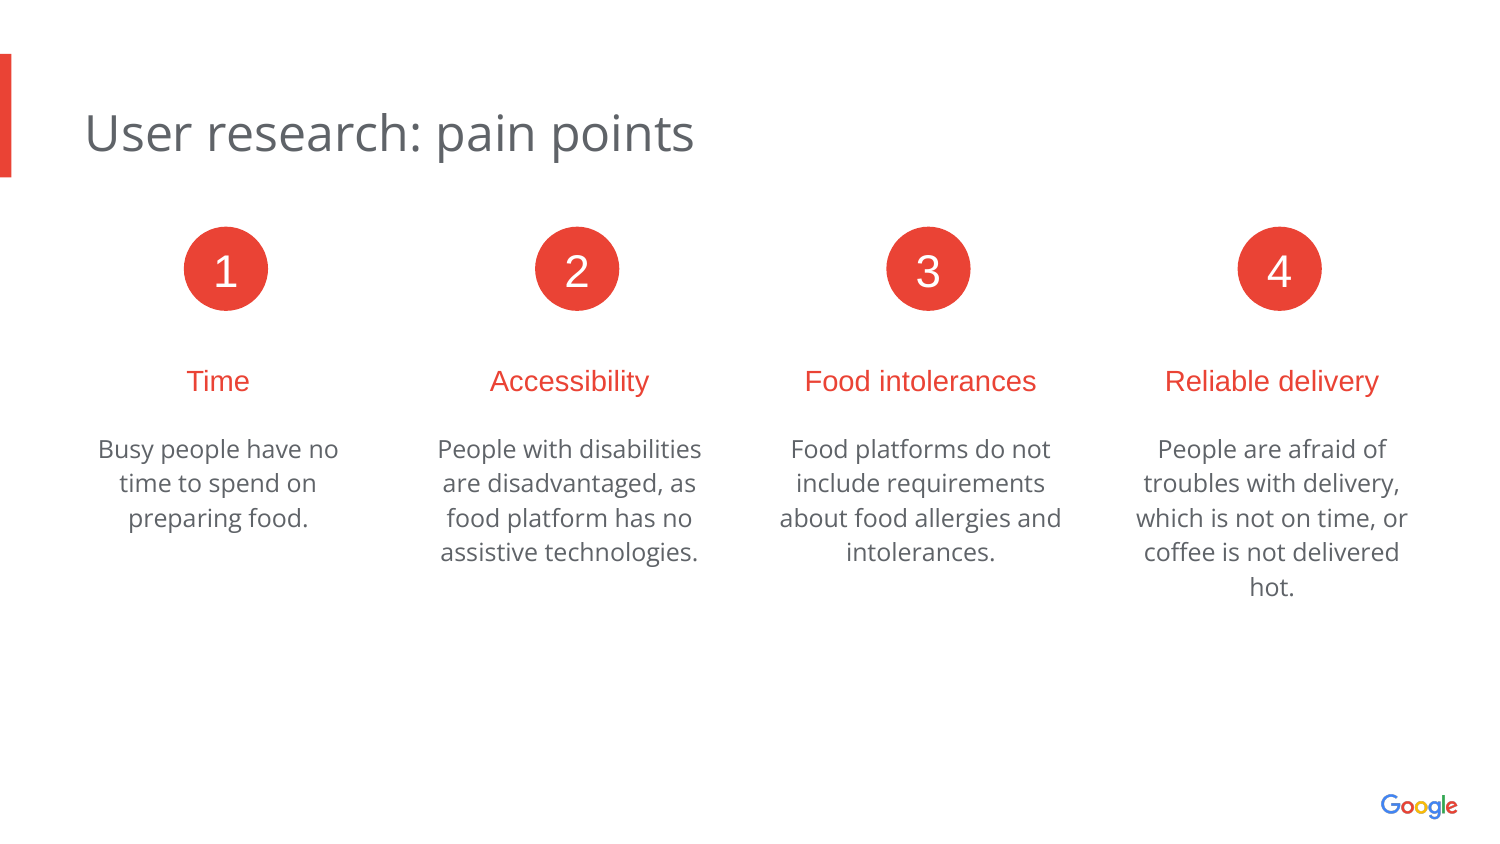

User research: pain points
1
2
3
4
Time
Accessibility
Food intolerances
Reliable delivery
Busy people have no time to spend on preparing food.
People with disabilities are disadvantaged, as food platform has no assistive technologies.
Food platforms do not include requirements about food allergies and intolerances.
People are afraid of troubles with delivery, which is not on time, or coffee is not delivered hot.